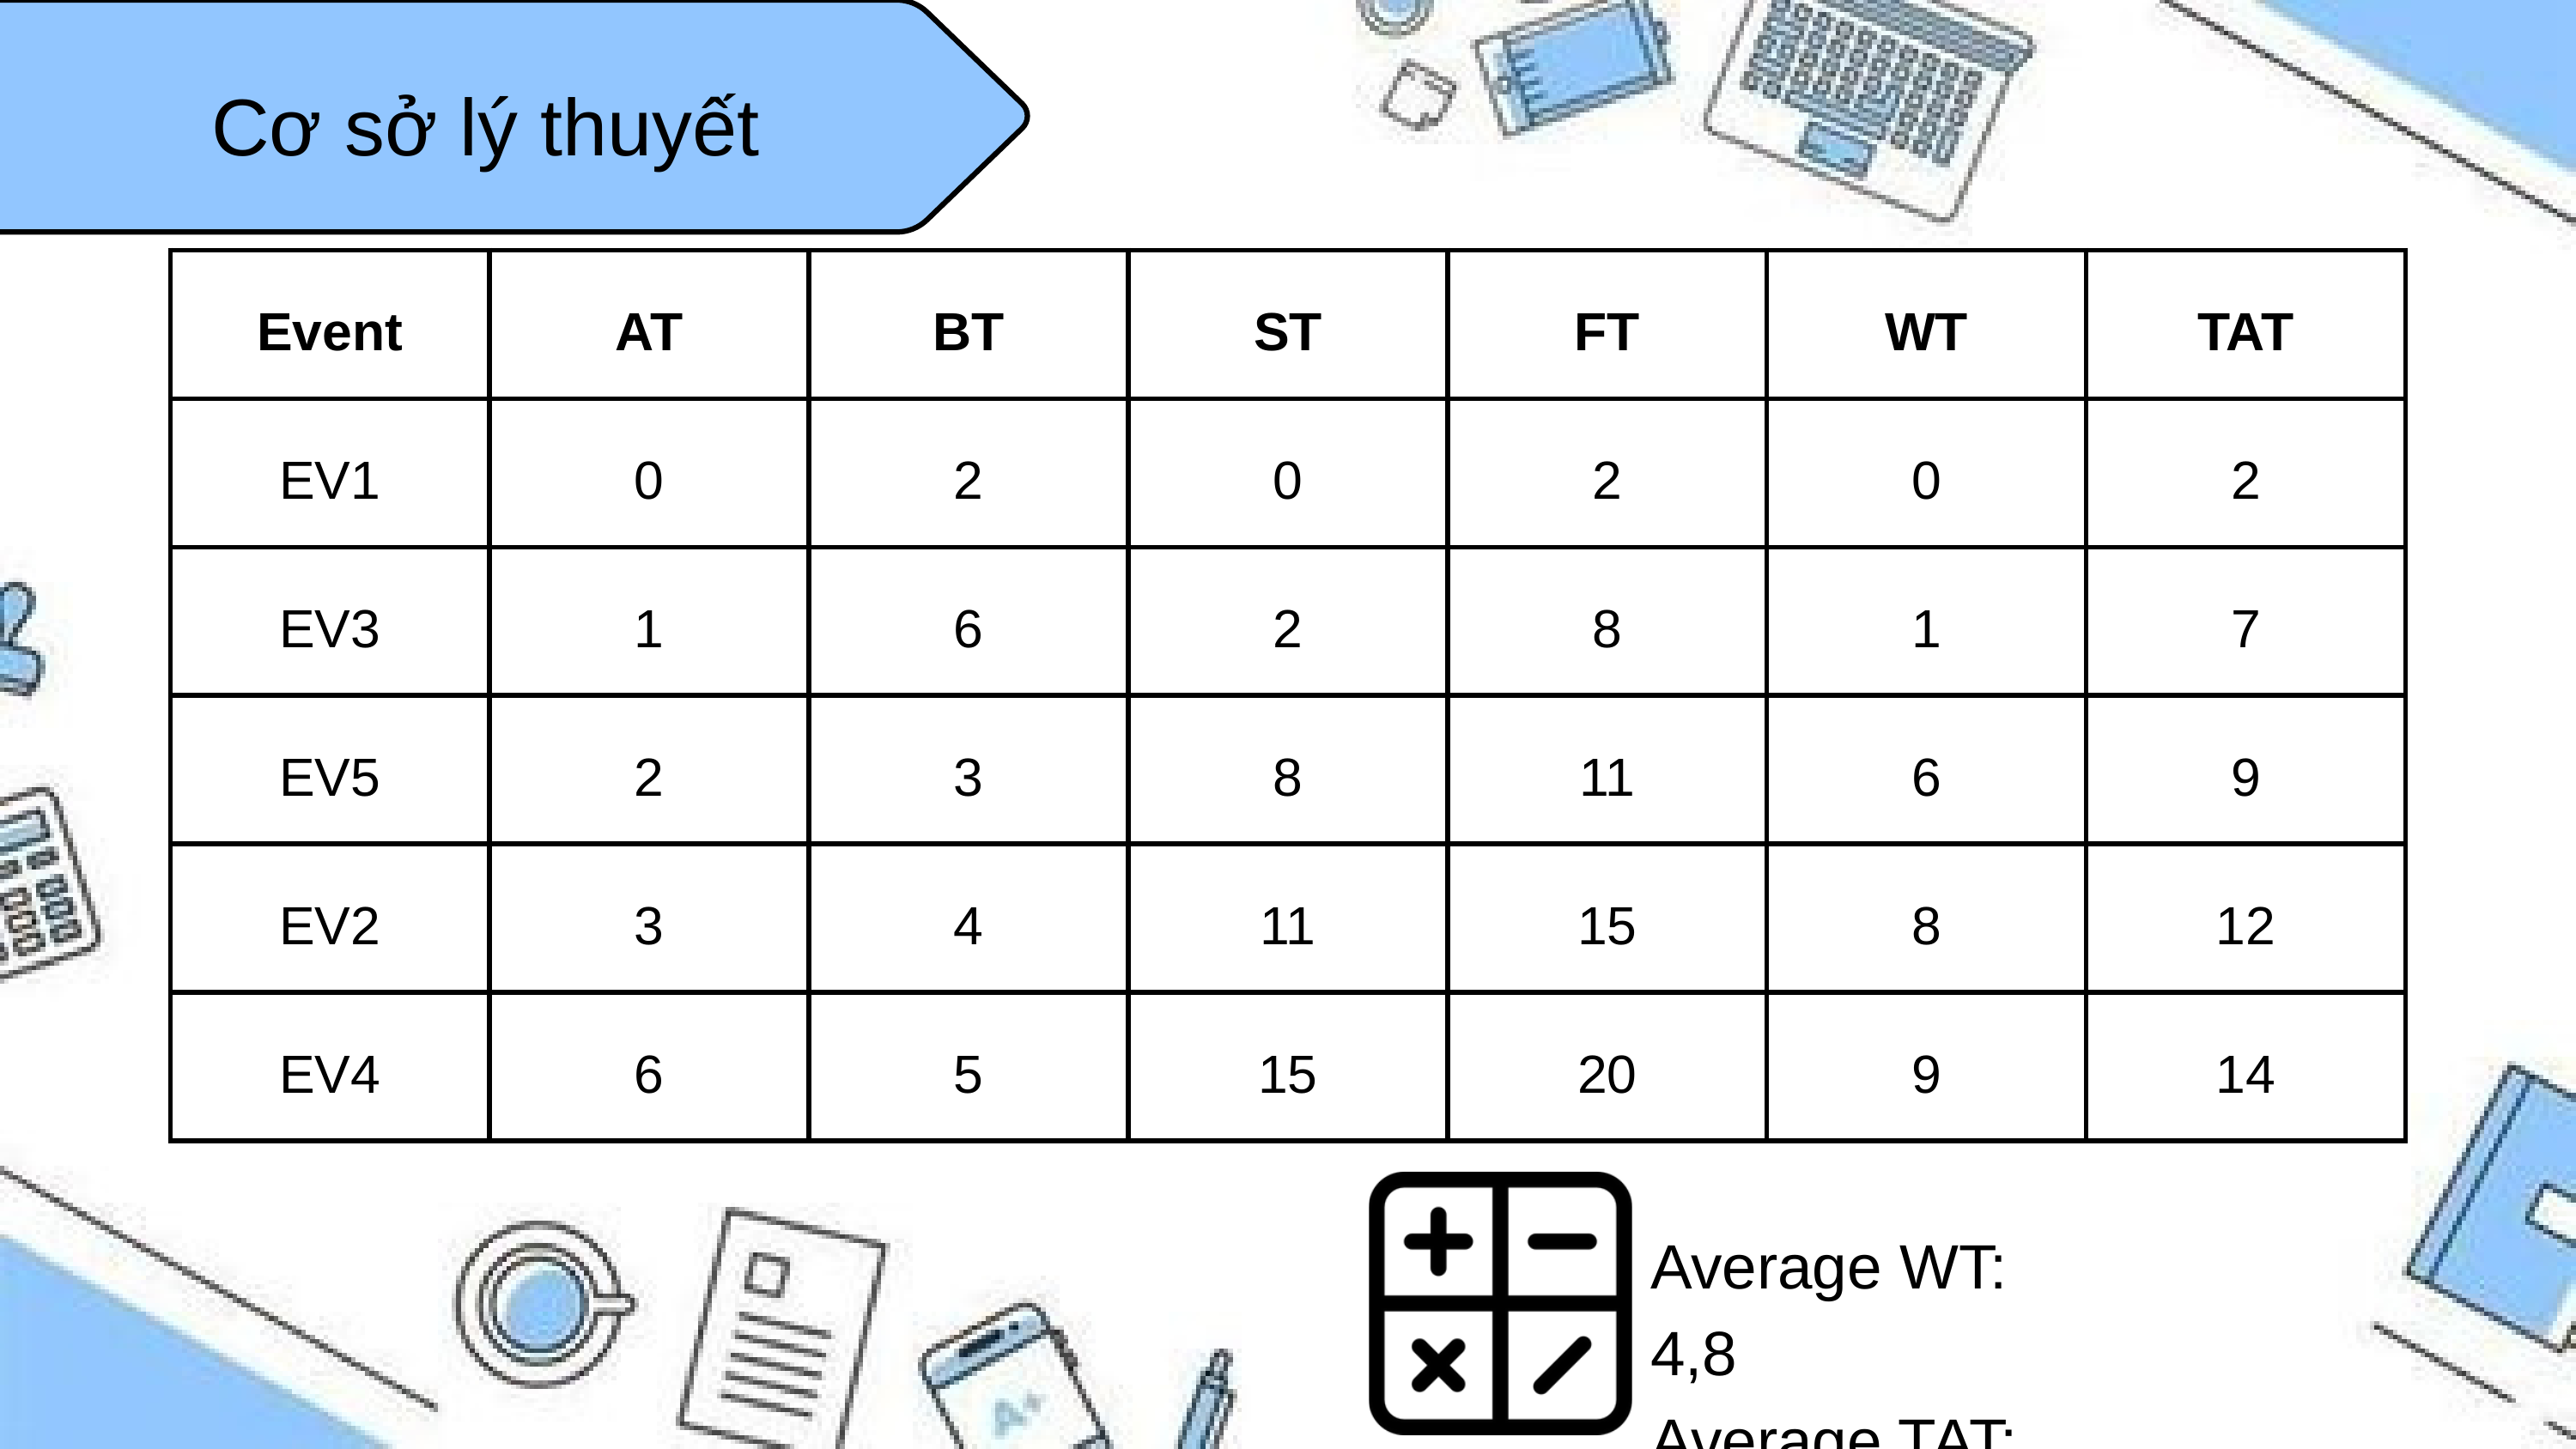

Cơ sở lý thuyết
| Event | AT | BT | ST | FT | WT | TAT |
| --- | --- | --- | --- | --- | --- | --- |
| EV1 | 0 | 2 | 0 | 2 | 0 | 2 |
| EV3 | 1 | 6 | 2 | 8 | 1 | 7 |
| EV5 | 2 | 3 | 8 | 11 | 6 | 9 |
| EV2 | 3 | 4 | 11 | 15 | 8 | 12 |
| EV4 | 6 | 5 | 15 | 20 | 9 | 14 |

Average WT: 4,8
Average TAT: 8,8